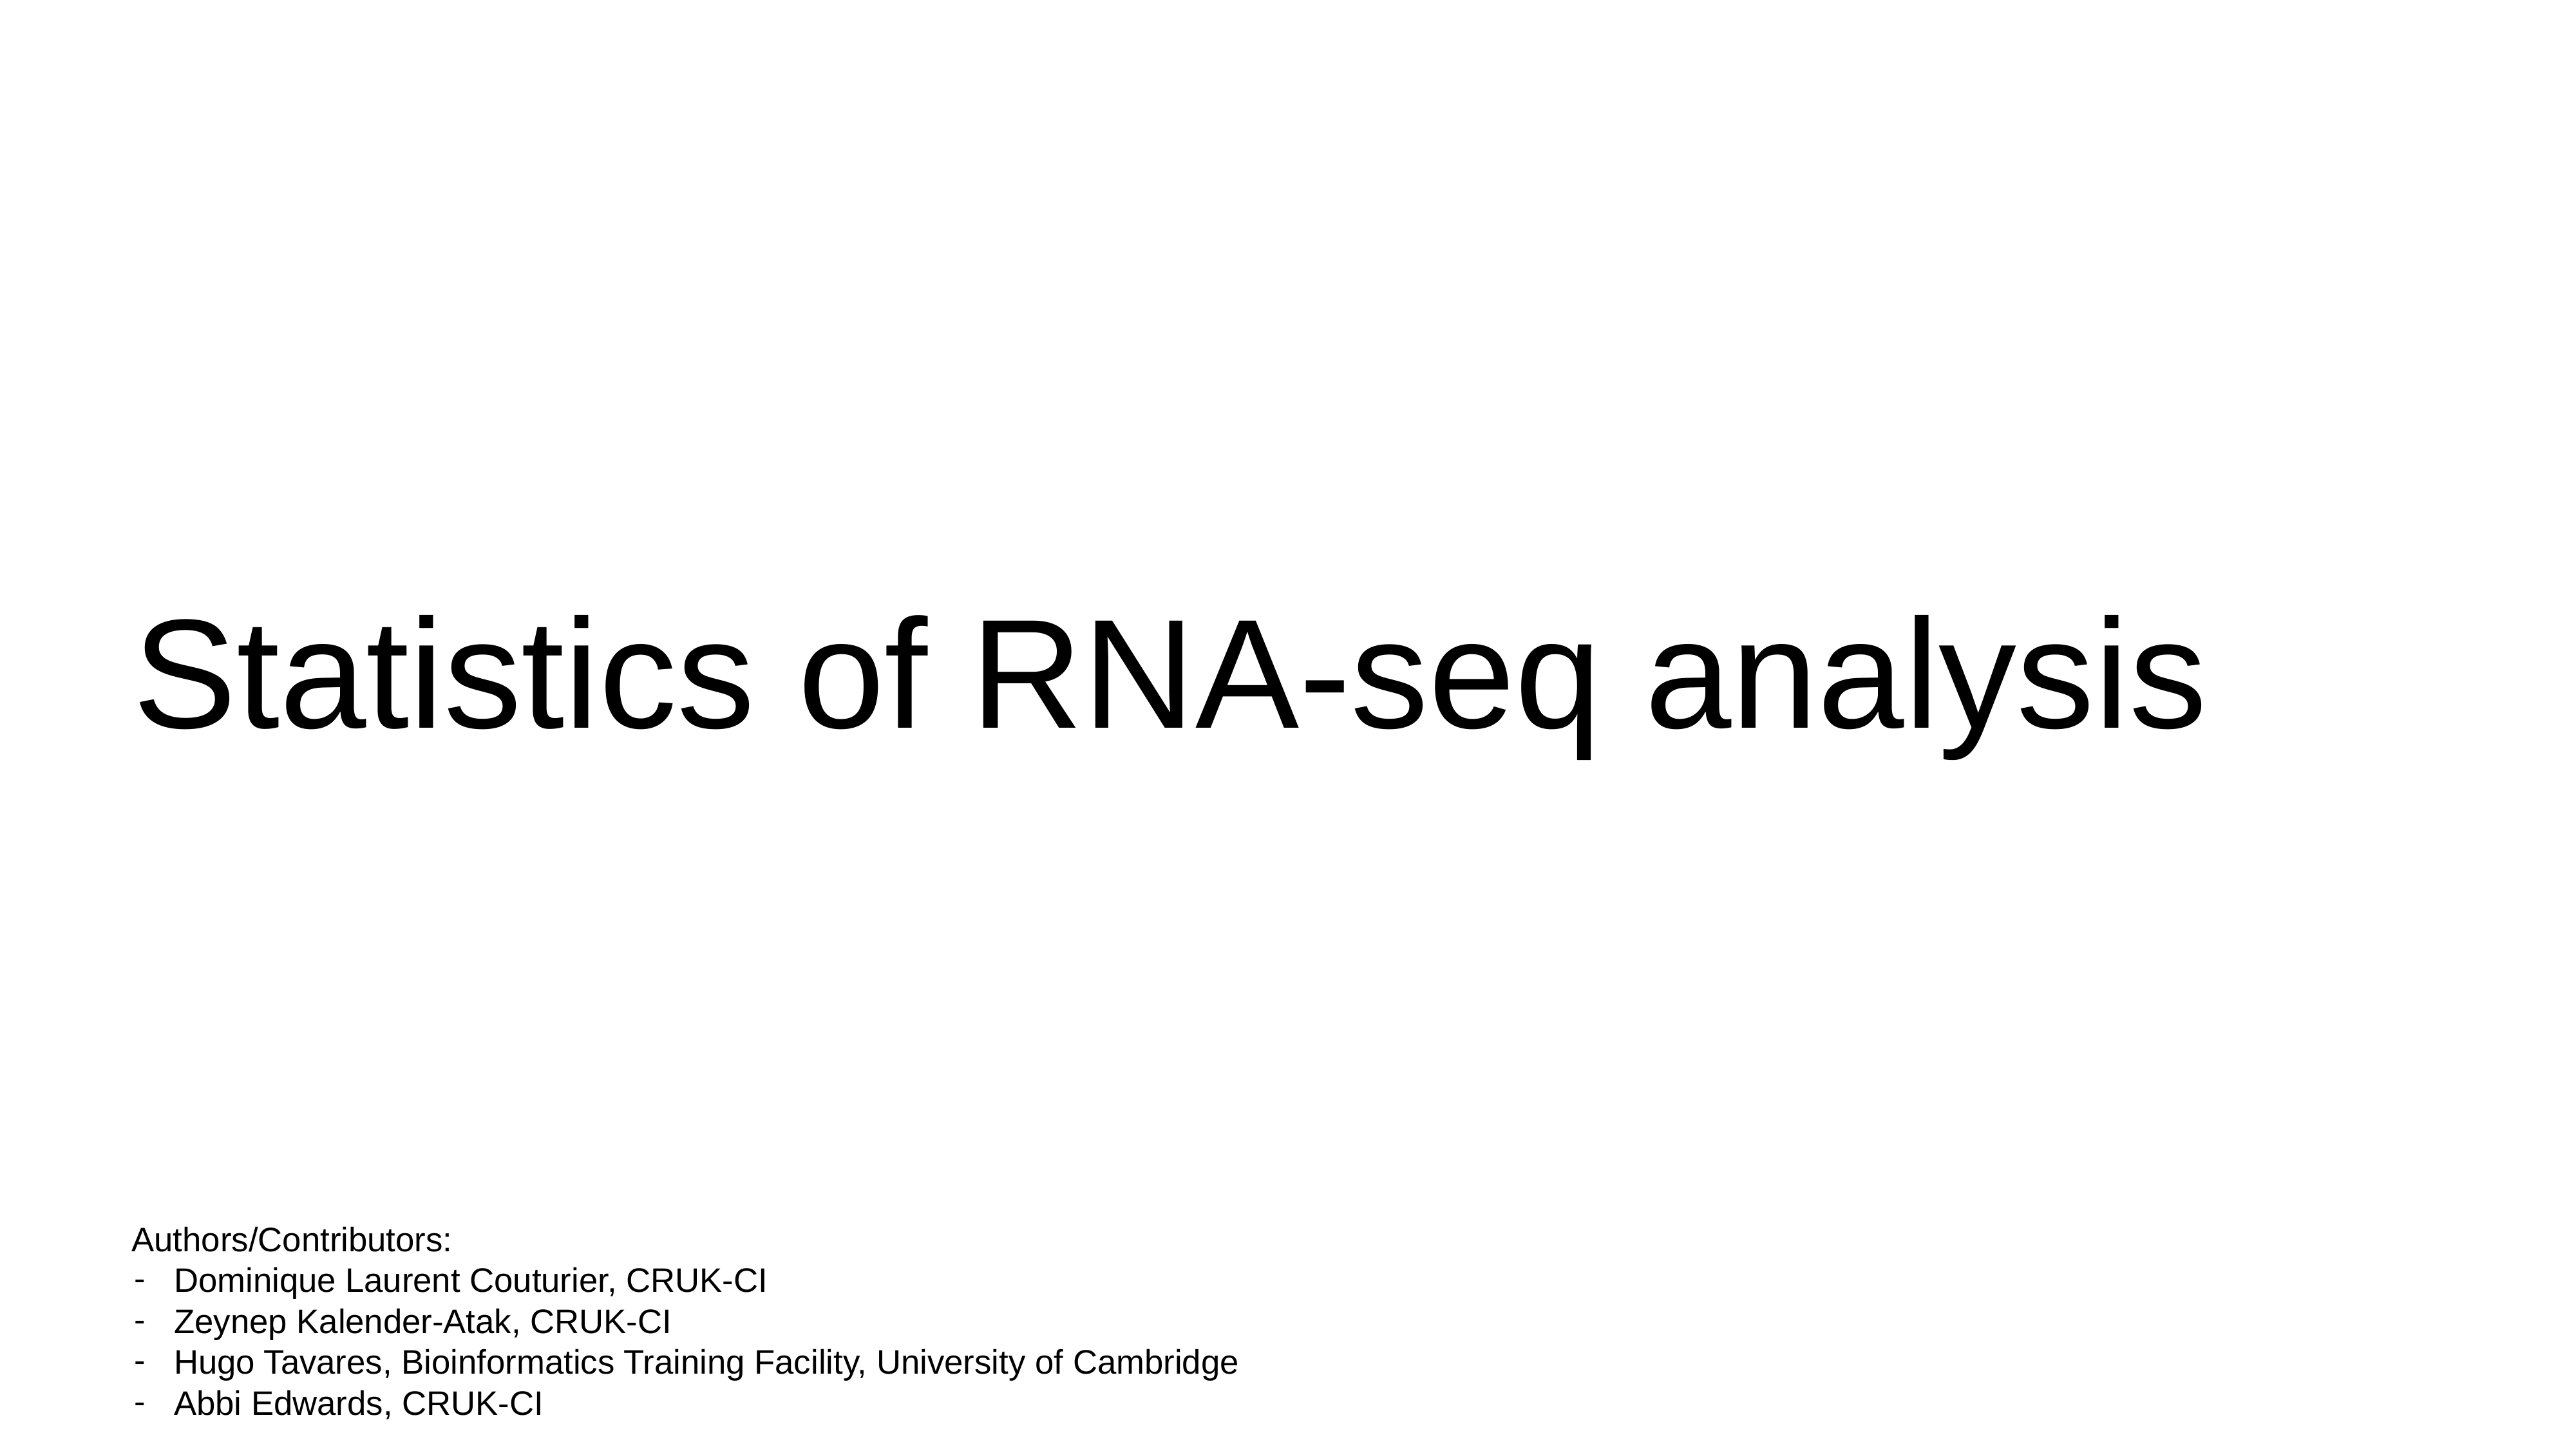

Statistics of RNA-seq analysis
Authors/Contributors:
Dominique Laurent Couturier, CRUK-CI
Zeynep Kalender-Atak, CRUK-CI
Hugo Tavares, Bioinformatics Training Facility, University of Cambridge
Abbi Edwards, CRUK-CI